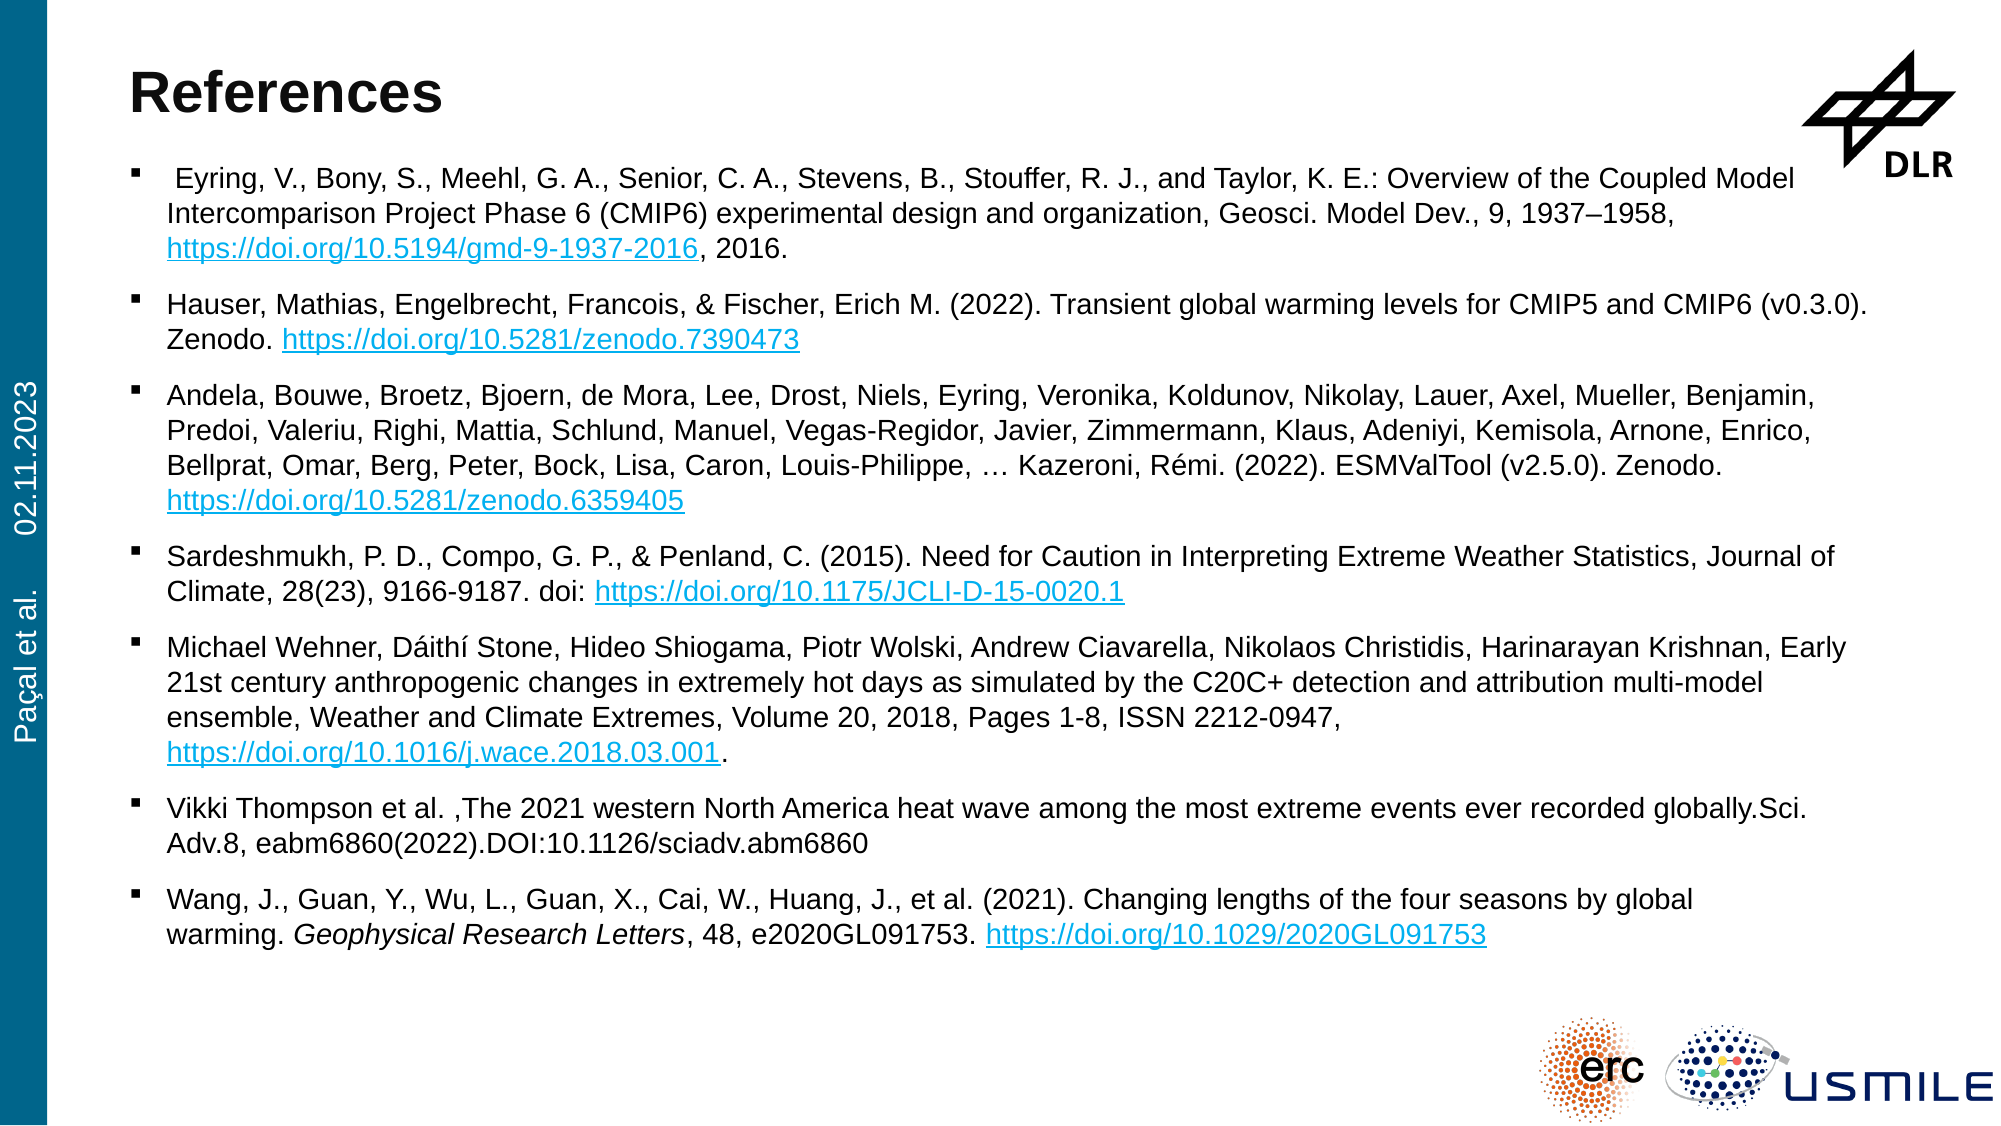

# References
 Eyring, V., Bony, S., Meehl, G. A., Senior, C. A., Stevens, B., Stouffer, R. J., and Taylor, K. E.: Overview of the Coupled Model Intercomparison Project Phase 6 (CMIP6) experimental design and organization, Geosci. Model Dev., 9, 1937–1958, https://doi.org/10.5194/gmd-9-1937-2016, 2016.
Hauser, Mathias, Engelbrecht, Francois, & Fischer, Erich M. (2022). Transient global warming levels for CMIP5 and CMIP6 (v0.3.0). Zenodo. https://doi.org/10.5281/zenodo.7390473
Andela, Bouwe, Broetz, Bjoern, de Mora, Lee, Drost, Niels, Eyring, Veronika, Koldunov, Nikolay, Lauer, Axel, Mueller, Benjamin, Predoi, Valeriu, Righi, Mattia, Schlund, Manuel, Vegas-Regidor, Javier, Zimmermann, Klaus, Adeniyi, Kemisola, Arnone, Enrico, Bellprat, Omar, Berg, Peter, Bock, Lisa, Caron, Louis-Philippe, … Kazeroni, Rémi. (2022). ESMValTool (v2.5.0). Zenodo. https://doi.org/10.5281/zenodo.6359405
Sardeshmukh, P. D., Compo, G. P., & Penland, C. (2015). Need for Caution in Interpreting Extreme Weather Statistics, Journal of Climate, 28(23), 9166-9187. doi: https://doi.org/10.1175/JCLI-D-15-0020.1
Michael Wehner, Dáithí Stone, Hideo Shiogama, Piotr Wolski, Andrew Ciavarella, Nikolaos Christidis, Harinarayan Krishnan, Early 21st century anthropogenic changes in extremely hot days as simulated by the C20C+ detection and attribution multi-model ensemble, Weather and Climate Extremes, Volume 20, 2018, Pages 1-8, ISSN 2212-0947, https://doi.org/10.1016/j.wace.2018.03.001.
Vikki Thompson et al. ,The 2021 western North America heat wave among the most extreme events ever recorded globally.Sci. Adv.8, eabm6860(2022).DOI:10.1126/sciadv.abm6860
Wang, J., Guan, Y., Wu, L., Guan, X., Cai, W., Huang, J., et al. (2021). Changing lengths of the four seasons by global warming. Geophysical Research Letters, 48, e2020GL091753. https://doi.org/10.1029/2020GL091753